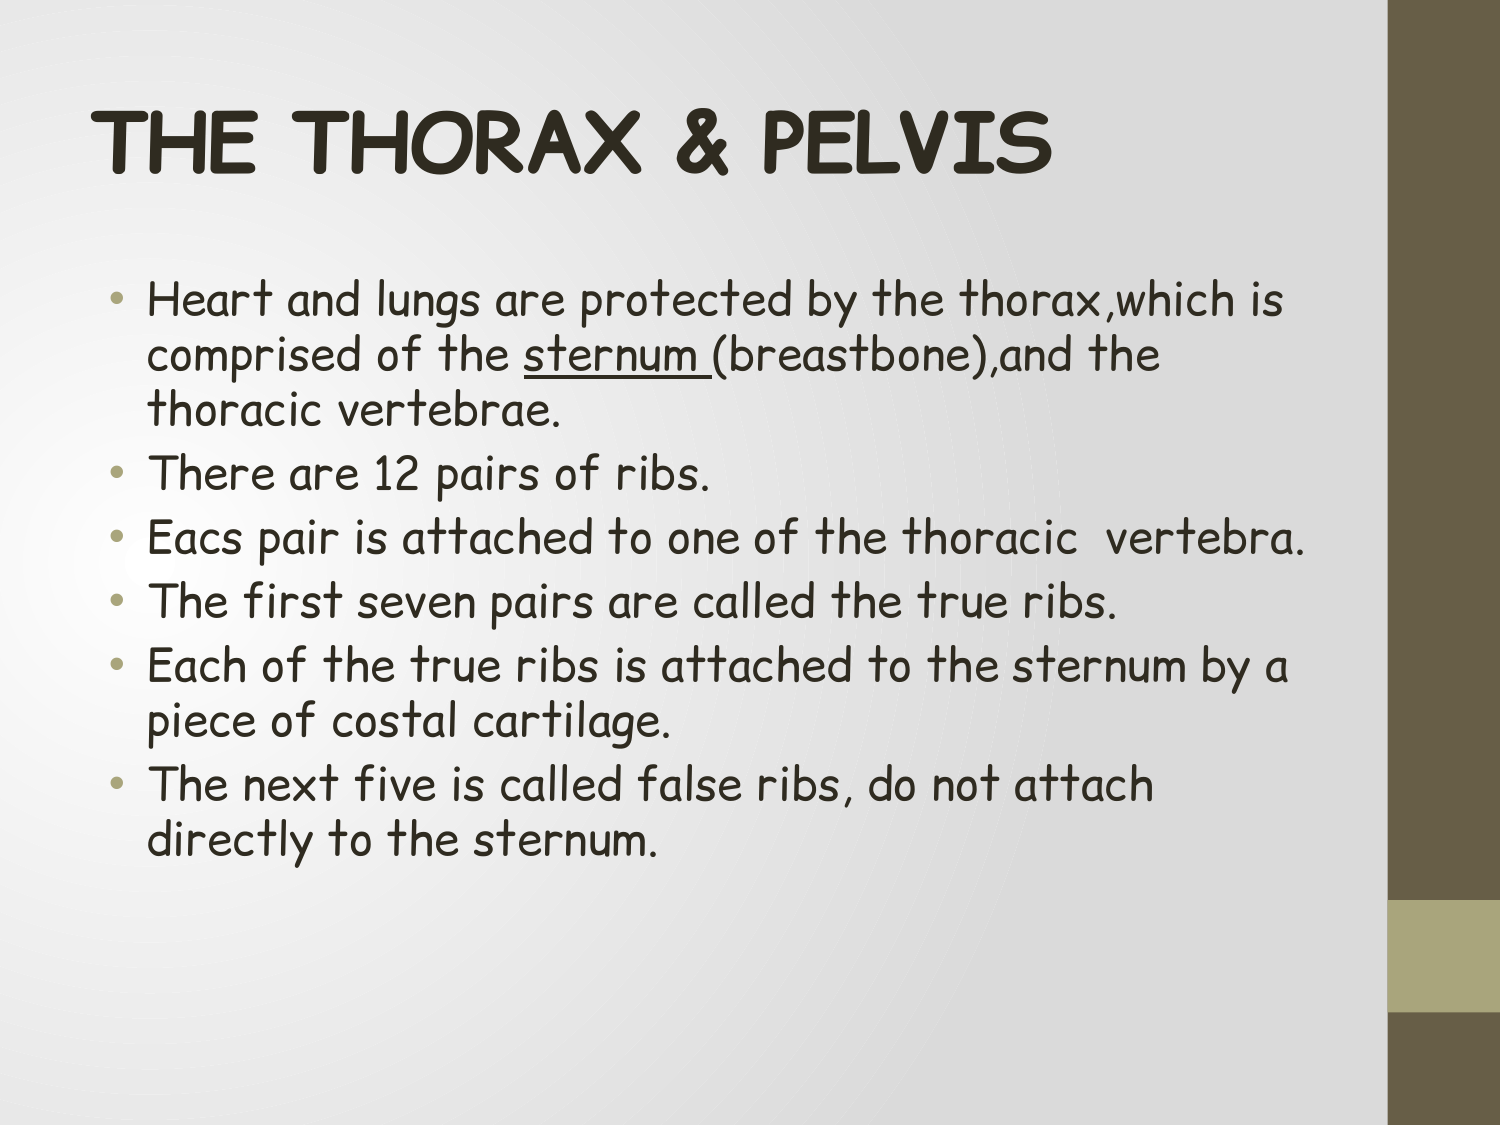

# THE THORAX & PELVIS
Heart and lungs are protected by the thorax,which is comprised of the sternum (breastbone),and the thoracic vertebrae.
There are 12 pairs of ribs.
Eacs pair is attached to one of the thoracic  vertebra.
The first seven pairs are called the true ribs.
Each of the true ribs is attached to the sternum by a piece of costal cartilage.
The next five is called false ribs, do not attach directly to the sternum.